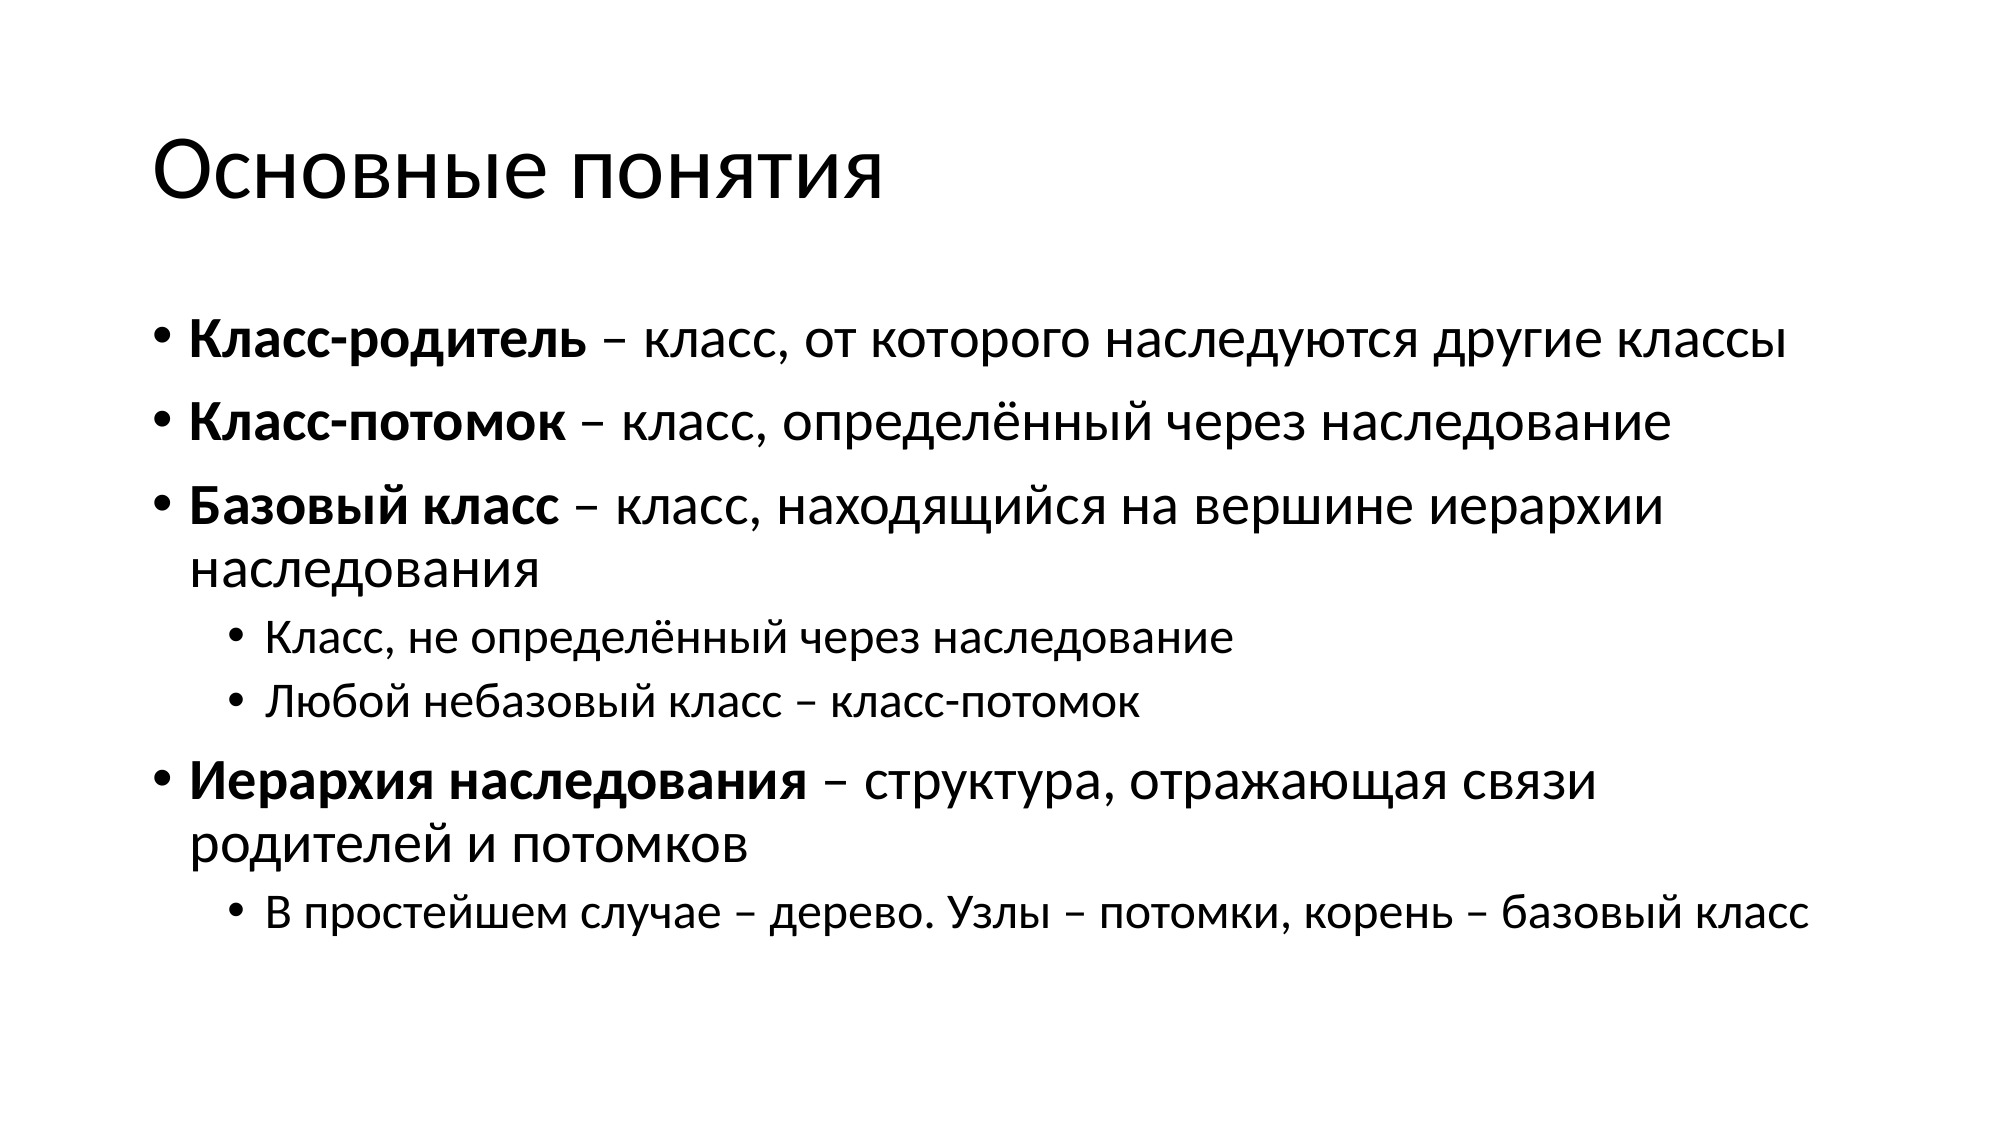

# Основные понятия
Класс-родитель – класс, от которого наследуются другие классы
Класс-потомок – класс, определённый через наследование
Базовый класс – класс, находящийся на вершине иерархии наследования
Класс, не определённый через наследование
Любой небазовый класс – класс-потомок
Иерархия наследования – структура, отражающая связи родителей и потомков
В простейшем случае – дерево. Узлы – потомки, корень – базовый класс